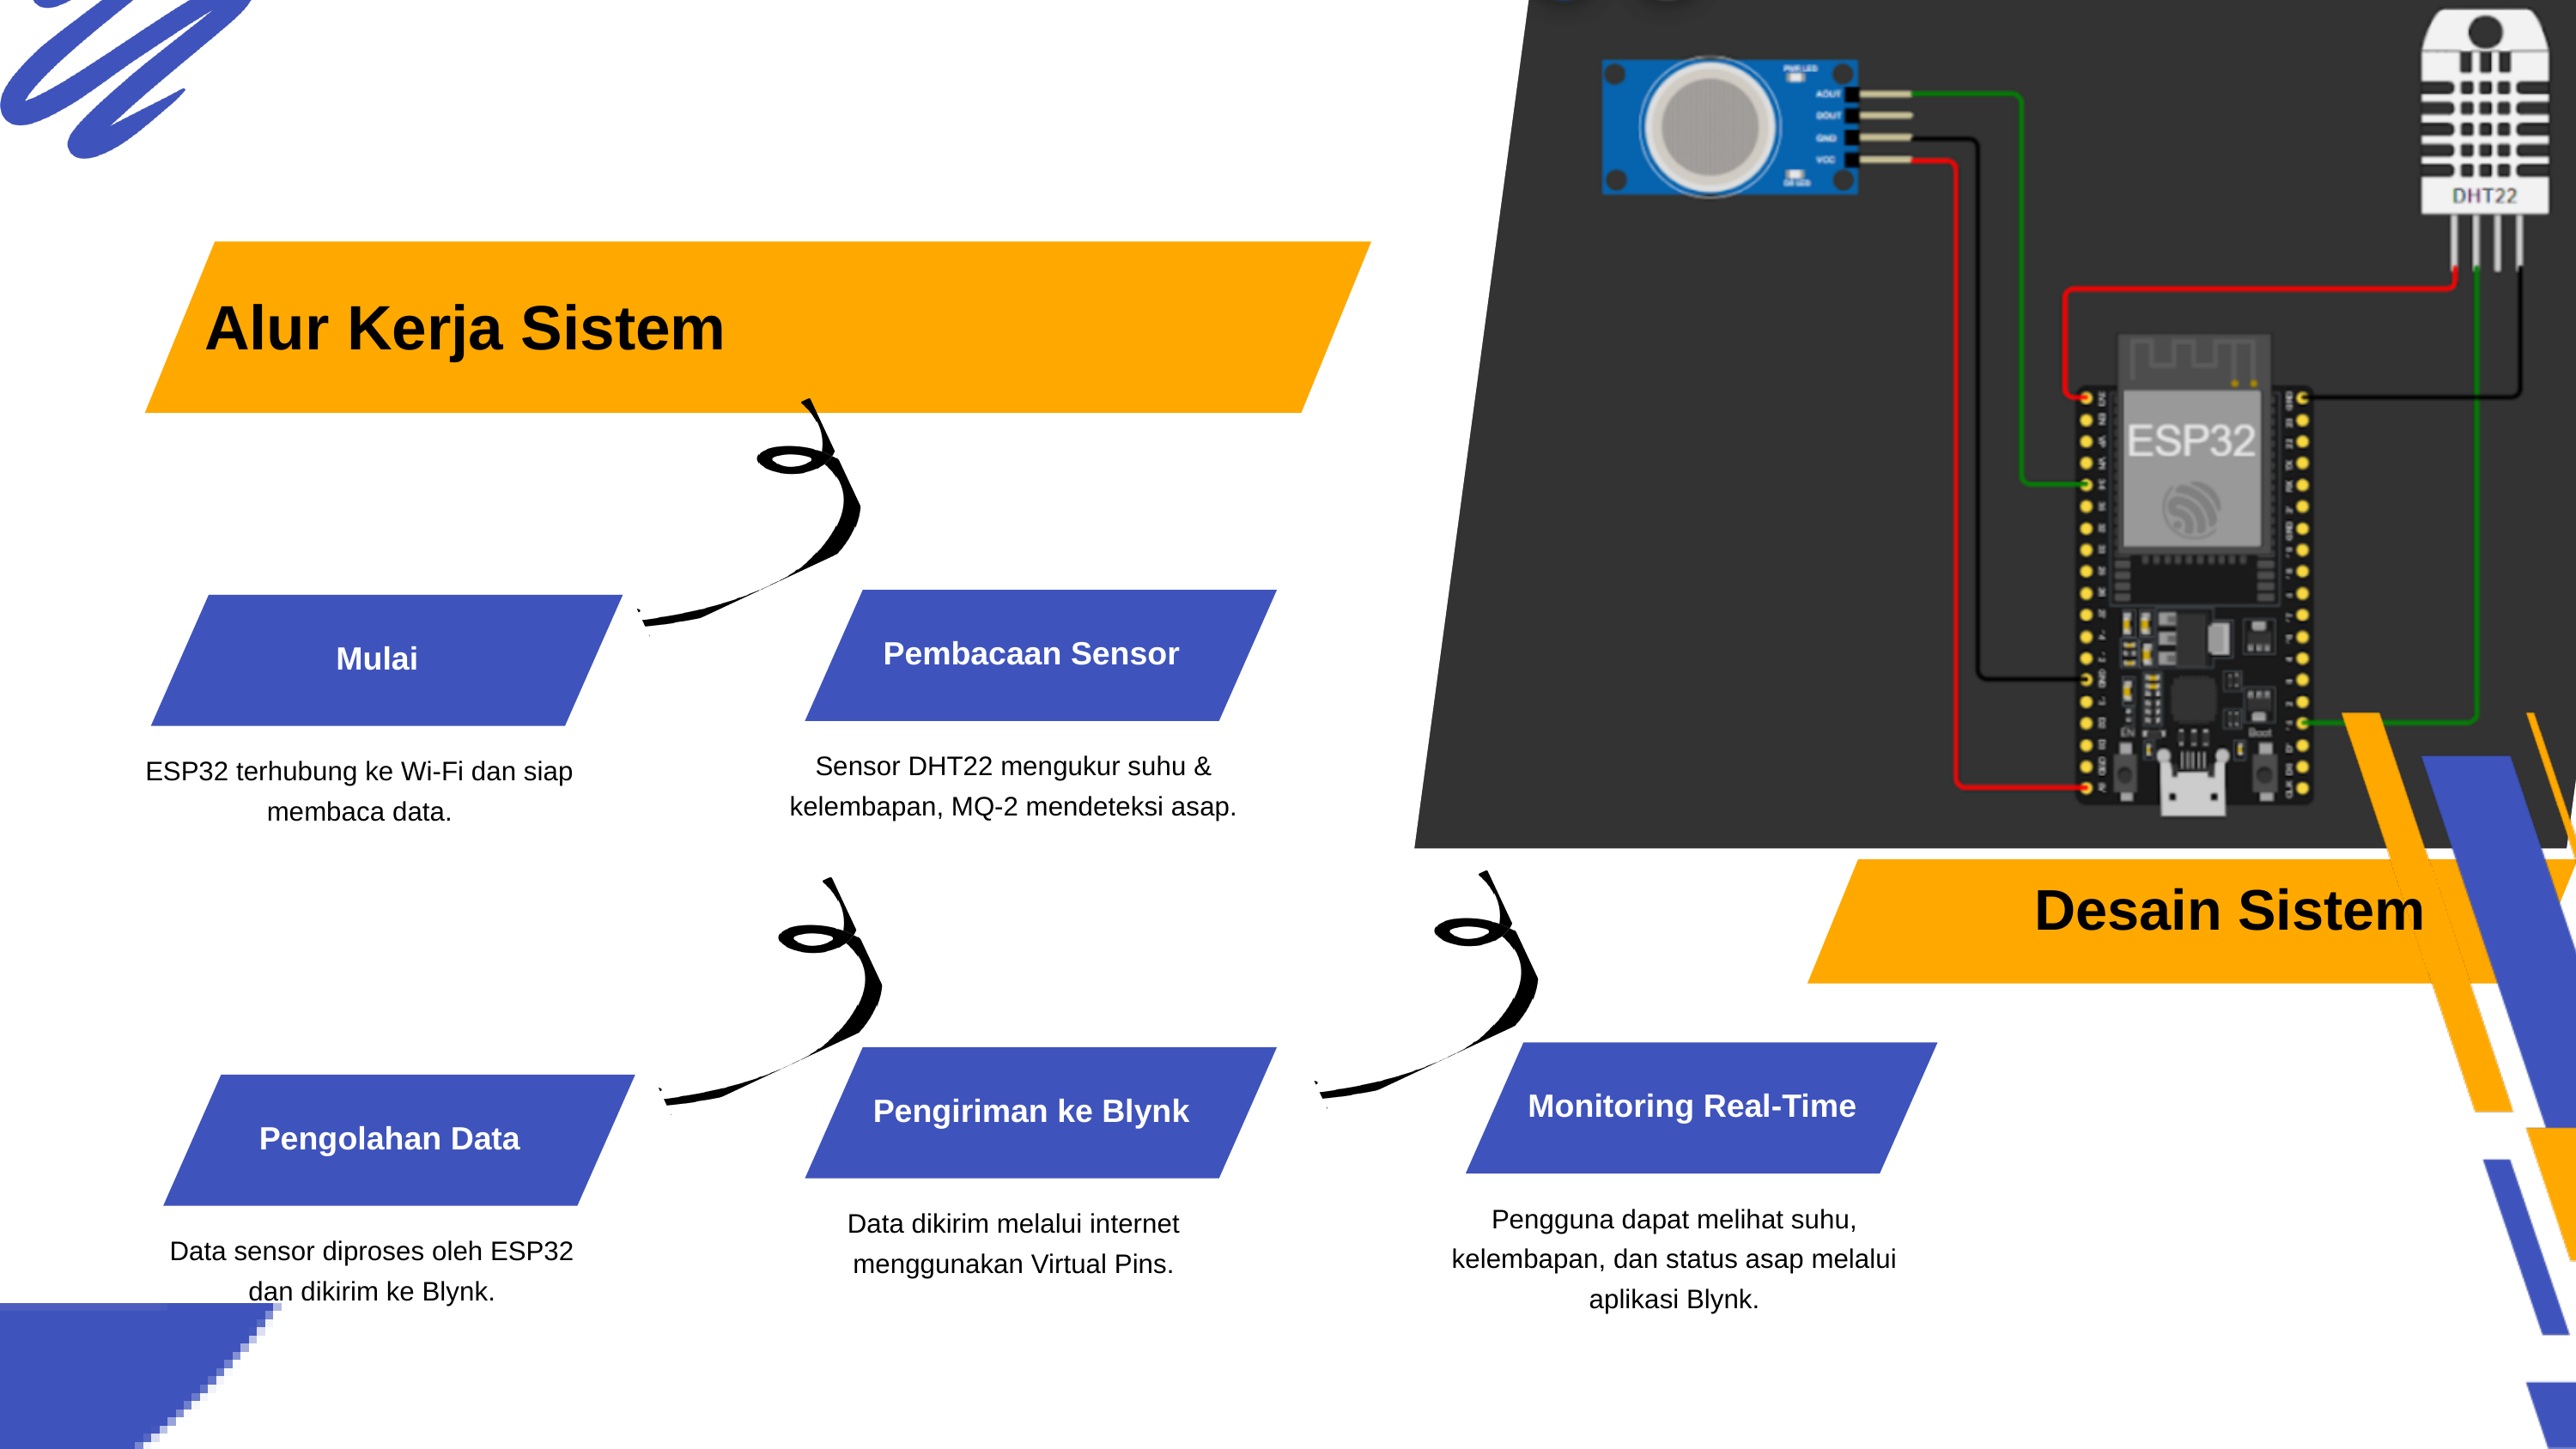

Alur Kerja Sistem

Pembacaan Sensor
Mulai

Sensor DHT22 mengukur suhu & kelembapan, MQ-2 mendeteksi asap.
ESP32 terhubung ke Wi-Fi dan siap membaca data.

Desain Sistem

Monitoring Real-Time
Pengiriman ke Blynk
Pengolahan Data
Pengguna dapat melihat suhu, kelembapan, dan status asap melalui aplikasi Blynk.
Data dikirim melalui internet menggunakan Virtual Pins.
Data sensor diproses oleh ESP32 dan dikirim ke Blynk.